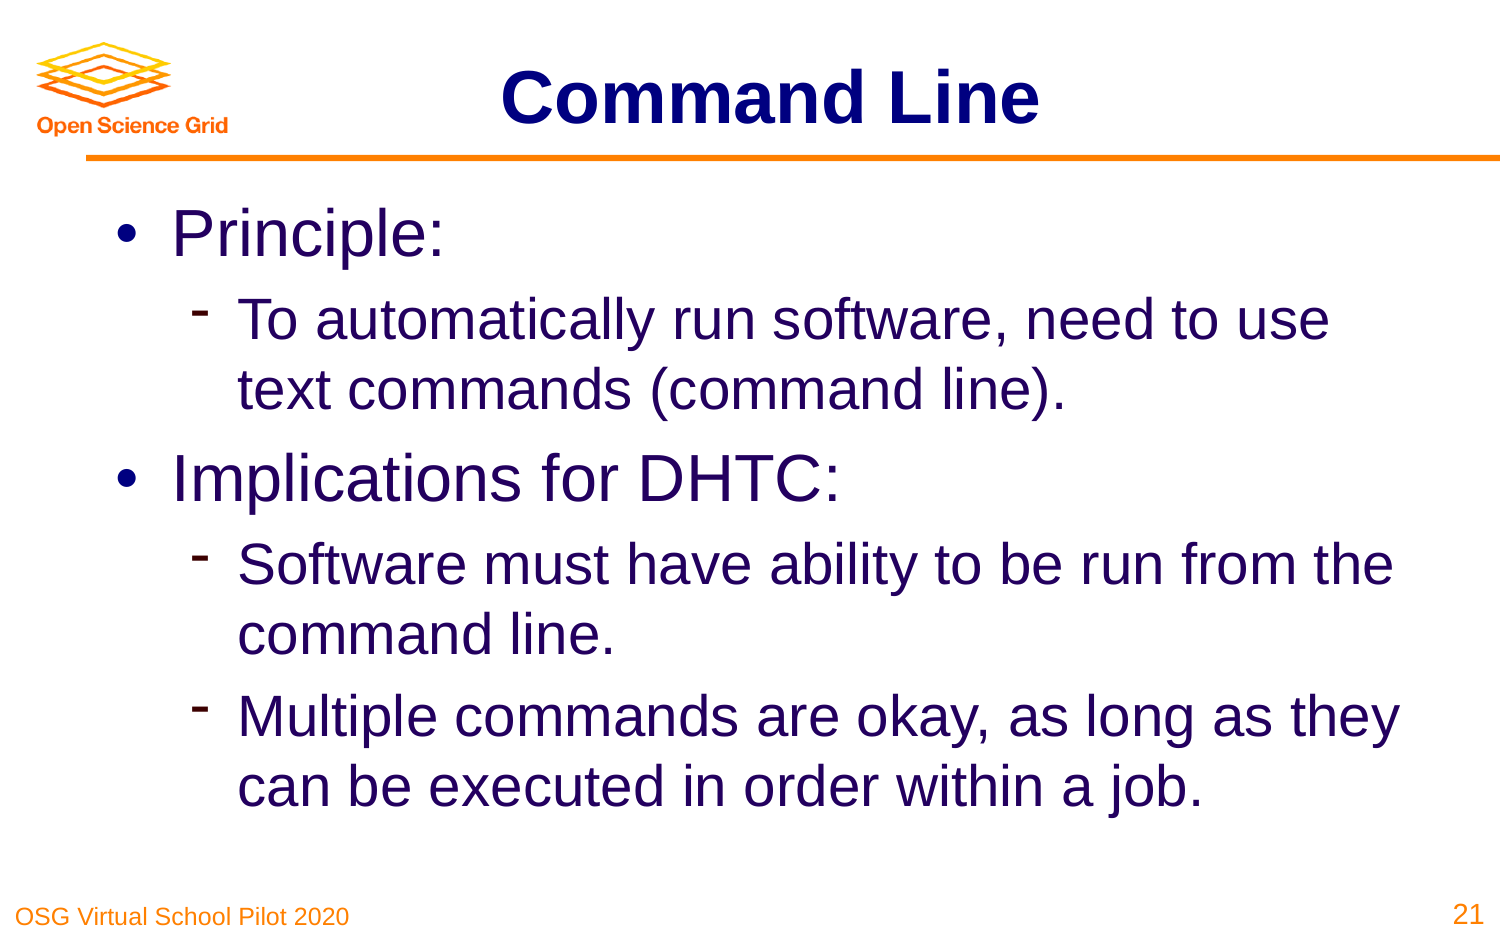

# Command Line
Principle:
To automatically run software, need to use text commands (command line).
Implications for DHTC:
Software must have ability to be run from the command line.
Multiple commands are okay, as long as they can be executed in order within a job.
21